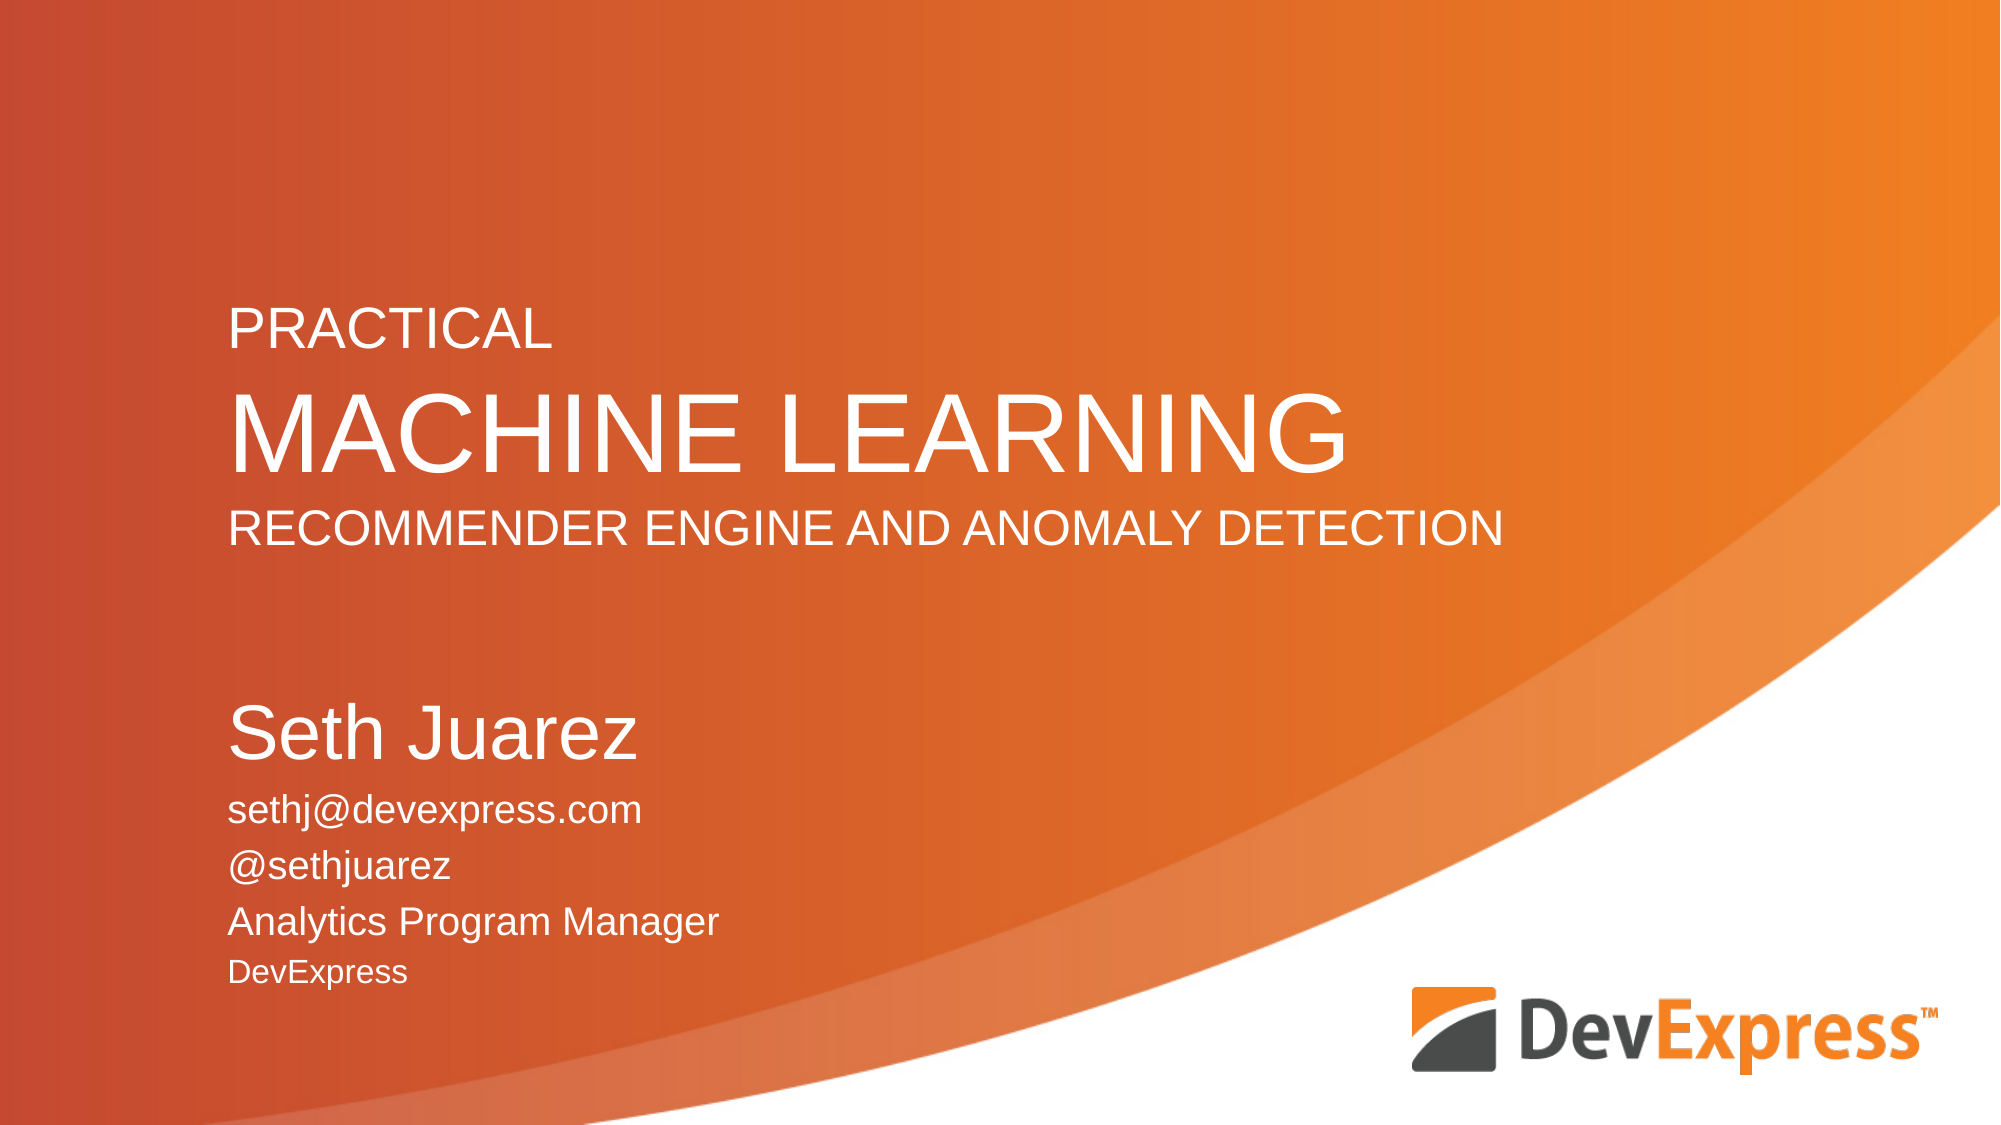

# Practical Machine Learning Recommender Engine and Anomaly Detection
Seth Juarez
sethj@devexpress.com
@sethjuarez
Analytics Program Manager
DevExpress